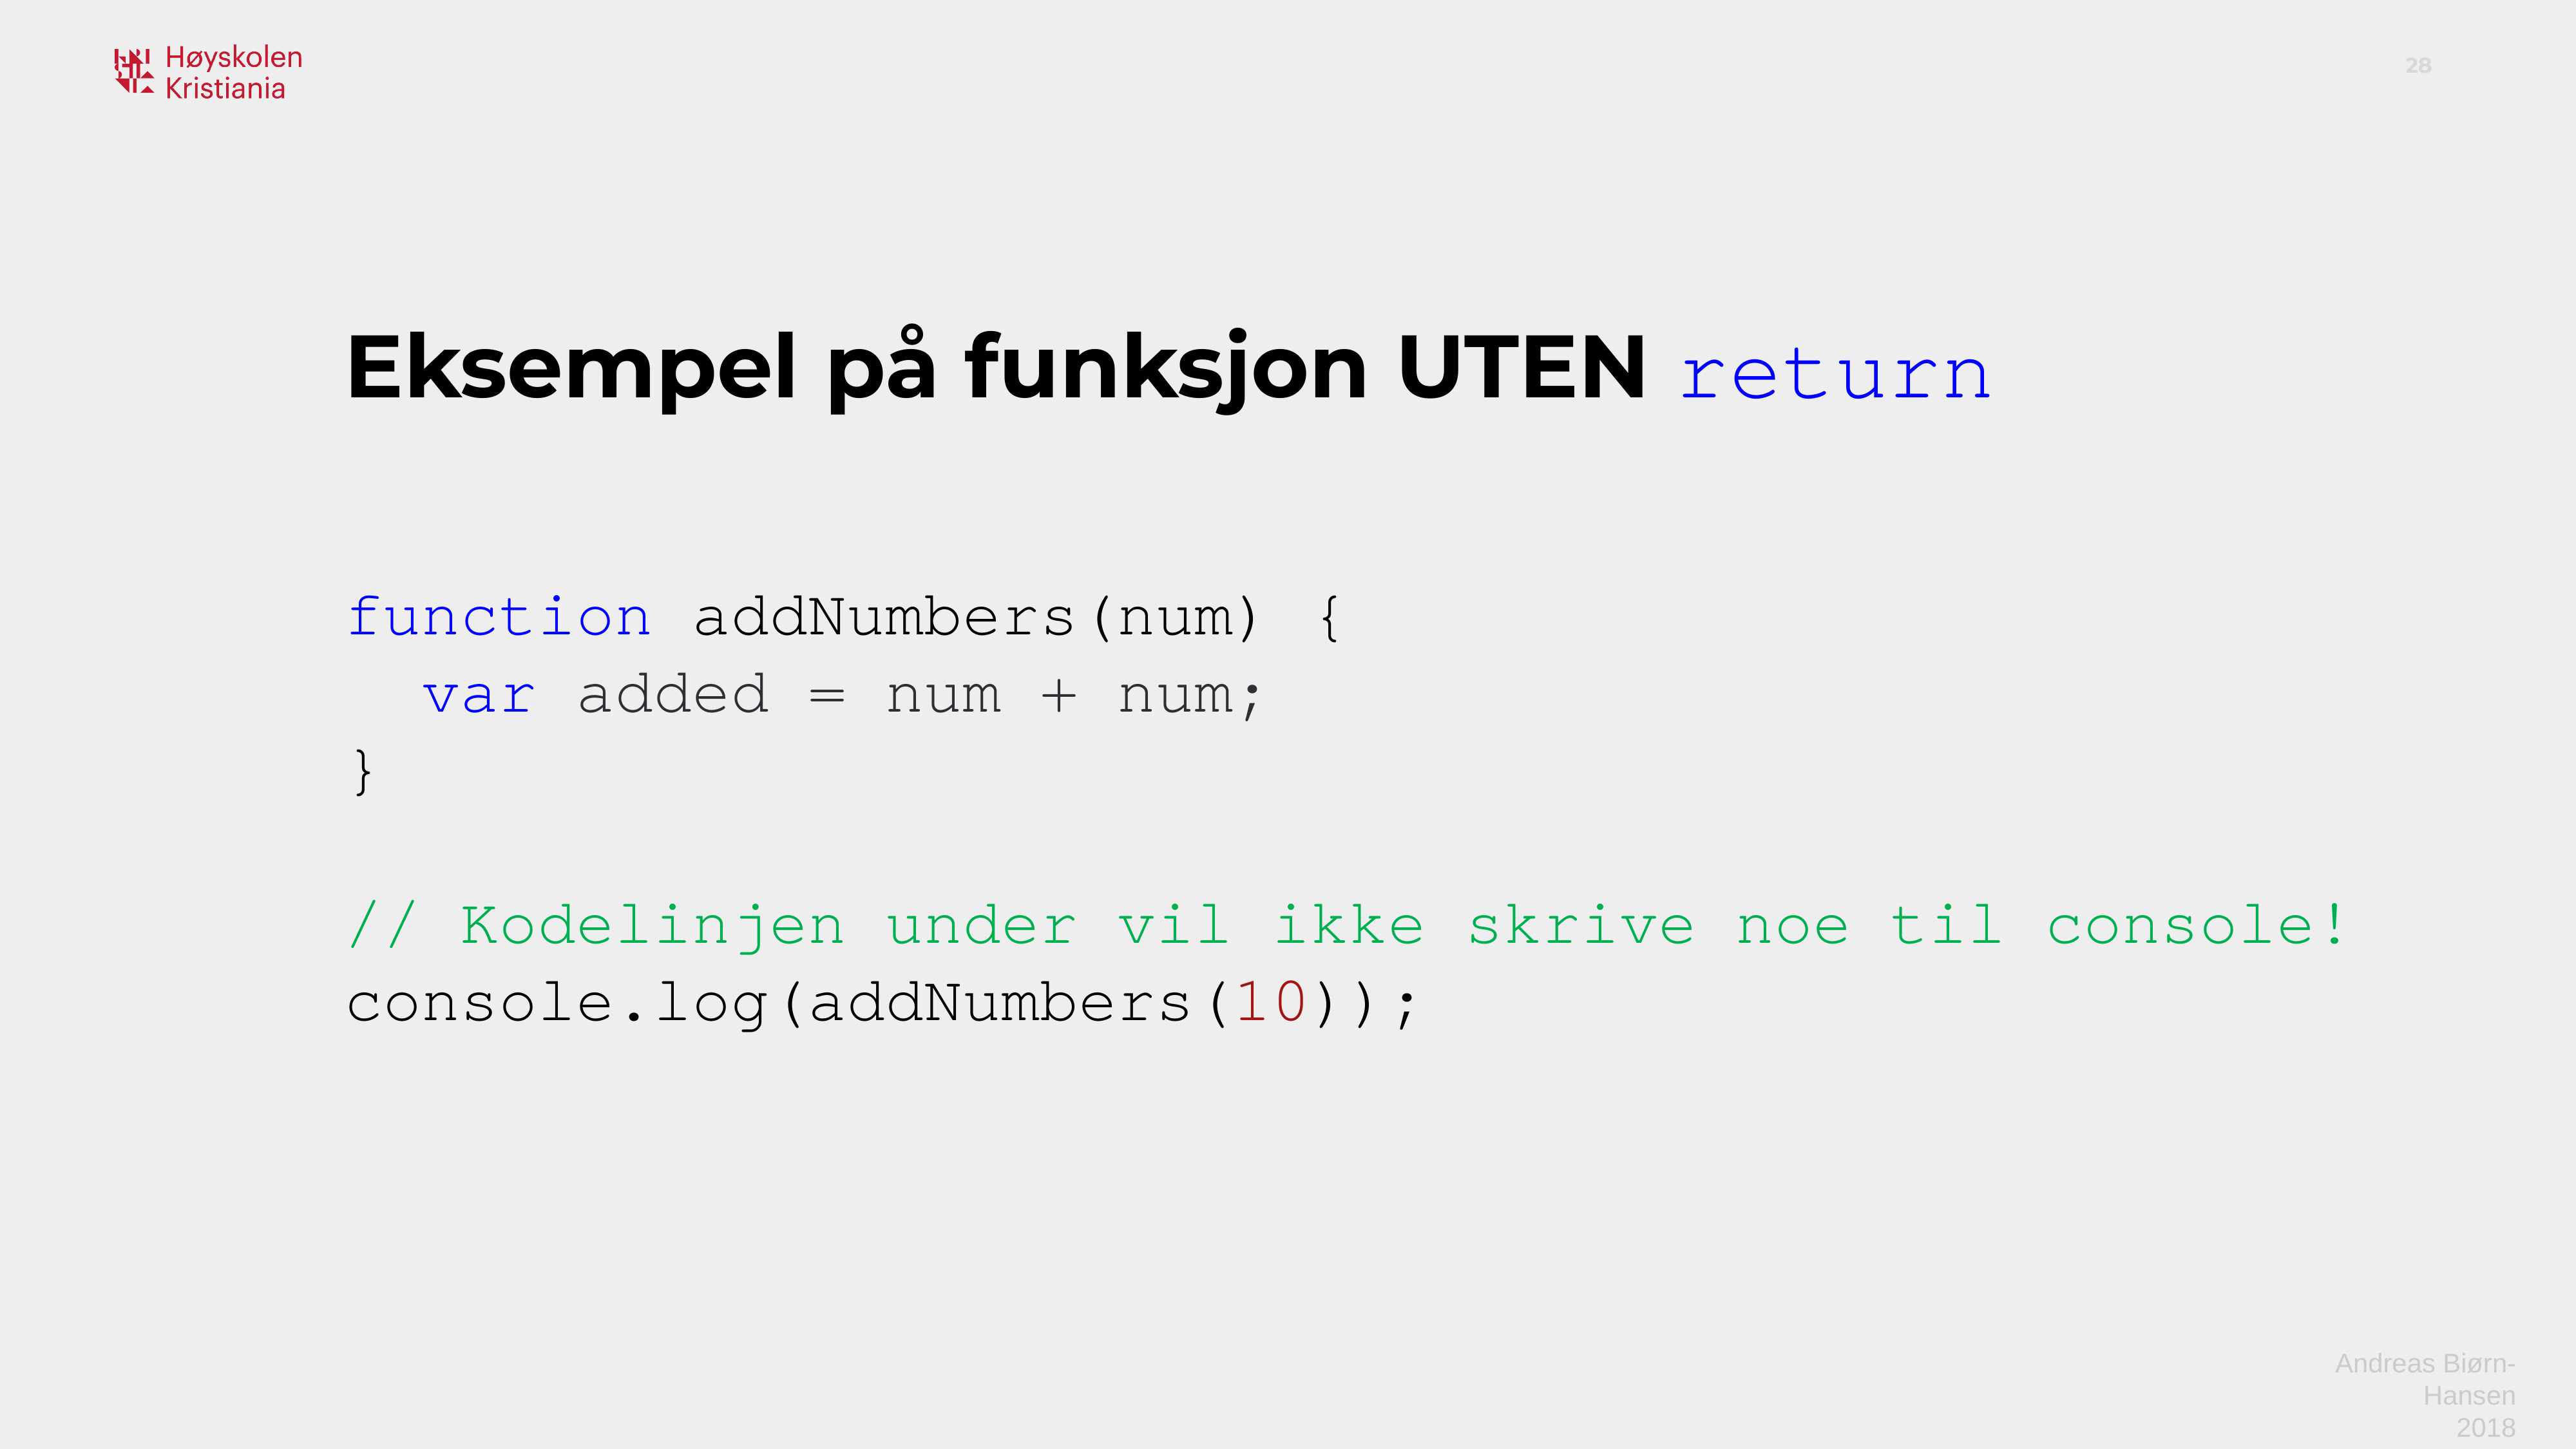

Eksempel på funksjon UTEN return
function addNumbers(num) {
  var added = num + num;
}

// Kodelinjen under vil ikke skrive noe til console!
console.log(addNumbers(10));